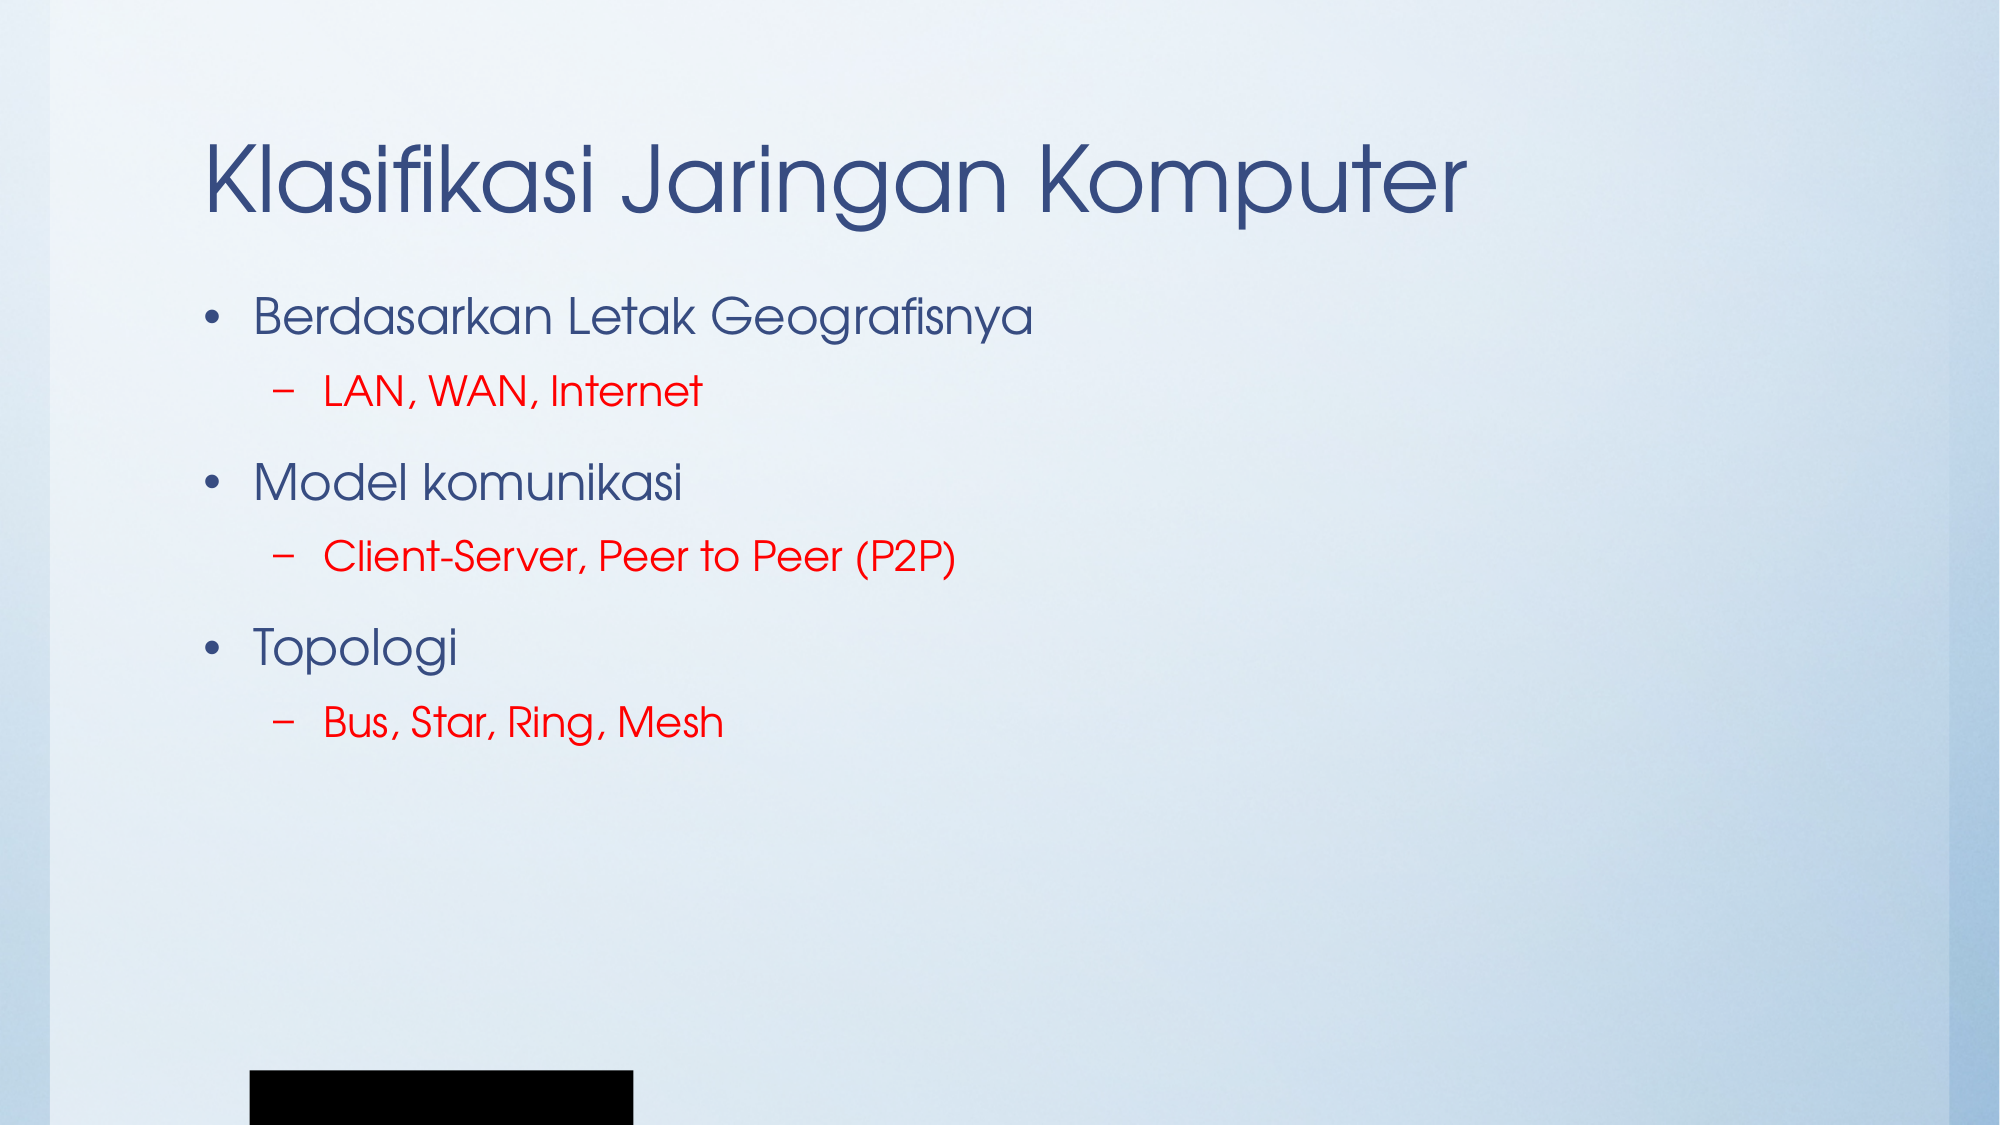

# Klasifikasi Jaringan Komputer
Berdasarkan Letak Geografisnya
LAN, WAN, Internet
Model komunikasi
Client-Server, Peer to Peer (P2P)
Topologi
Bus, Star, Ring, Mesh